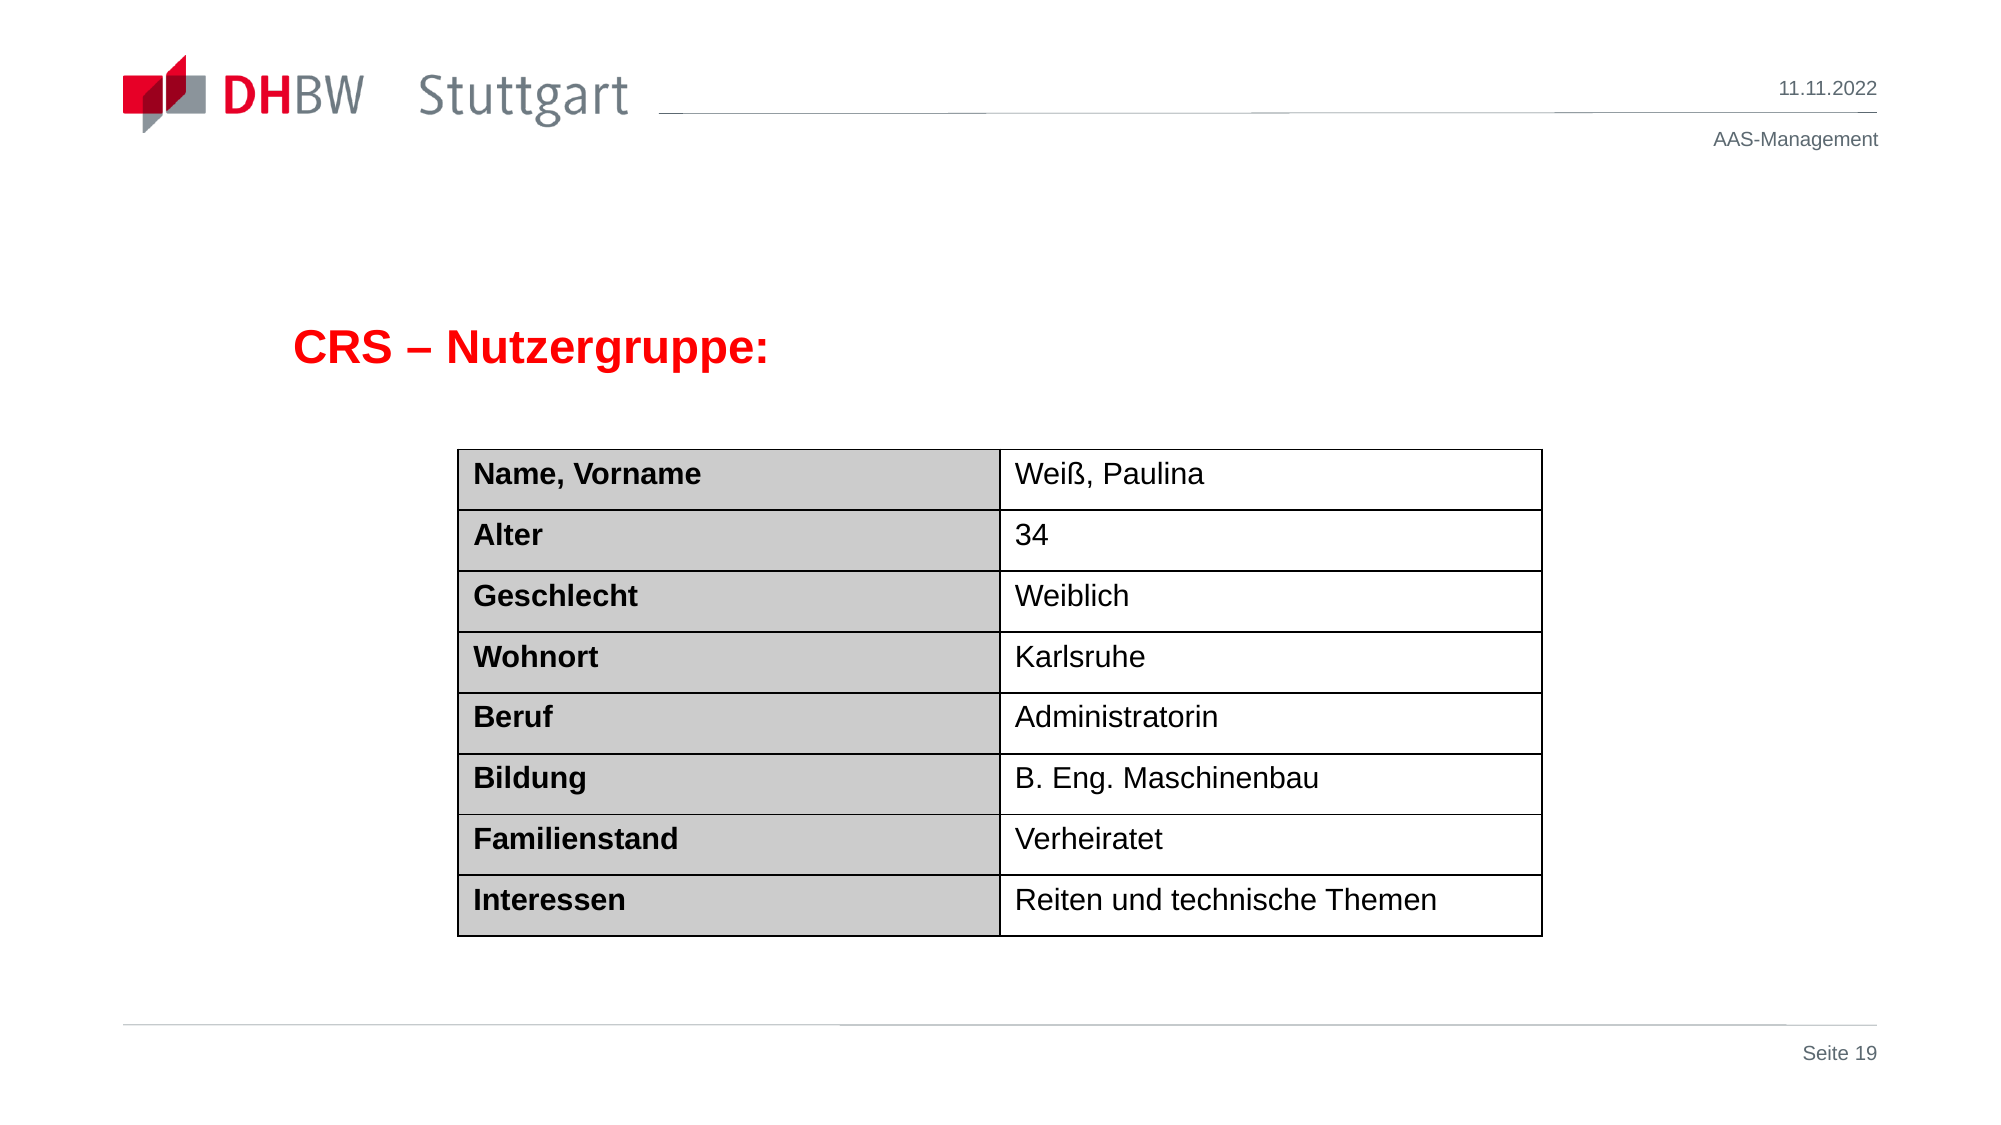

11.11.2022
# CRS
CRS – Nutzergruppe:
| Name, Vorname | Weiß, Paulina |
| --- | --- |
| Alter | 34 |
| Geschlecht | Weiblich |
| Wohnort | Karlsruhe |
| Beruf | Administratorin |
| Bildung | B. Eng. Maschinenbau |
| Familienstand | Verheiratet |
| Interessen | Reiten und technische Themen |
Seite 19